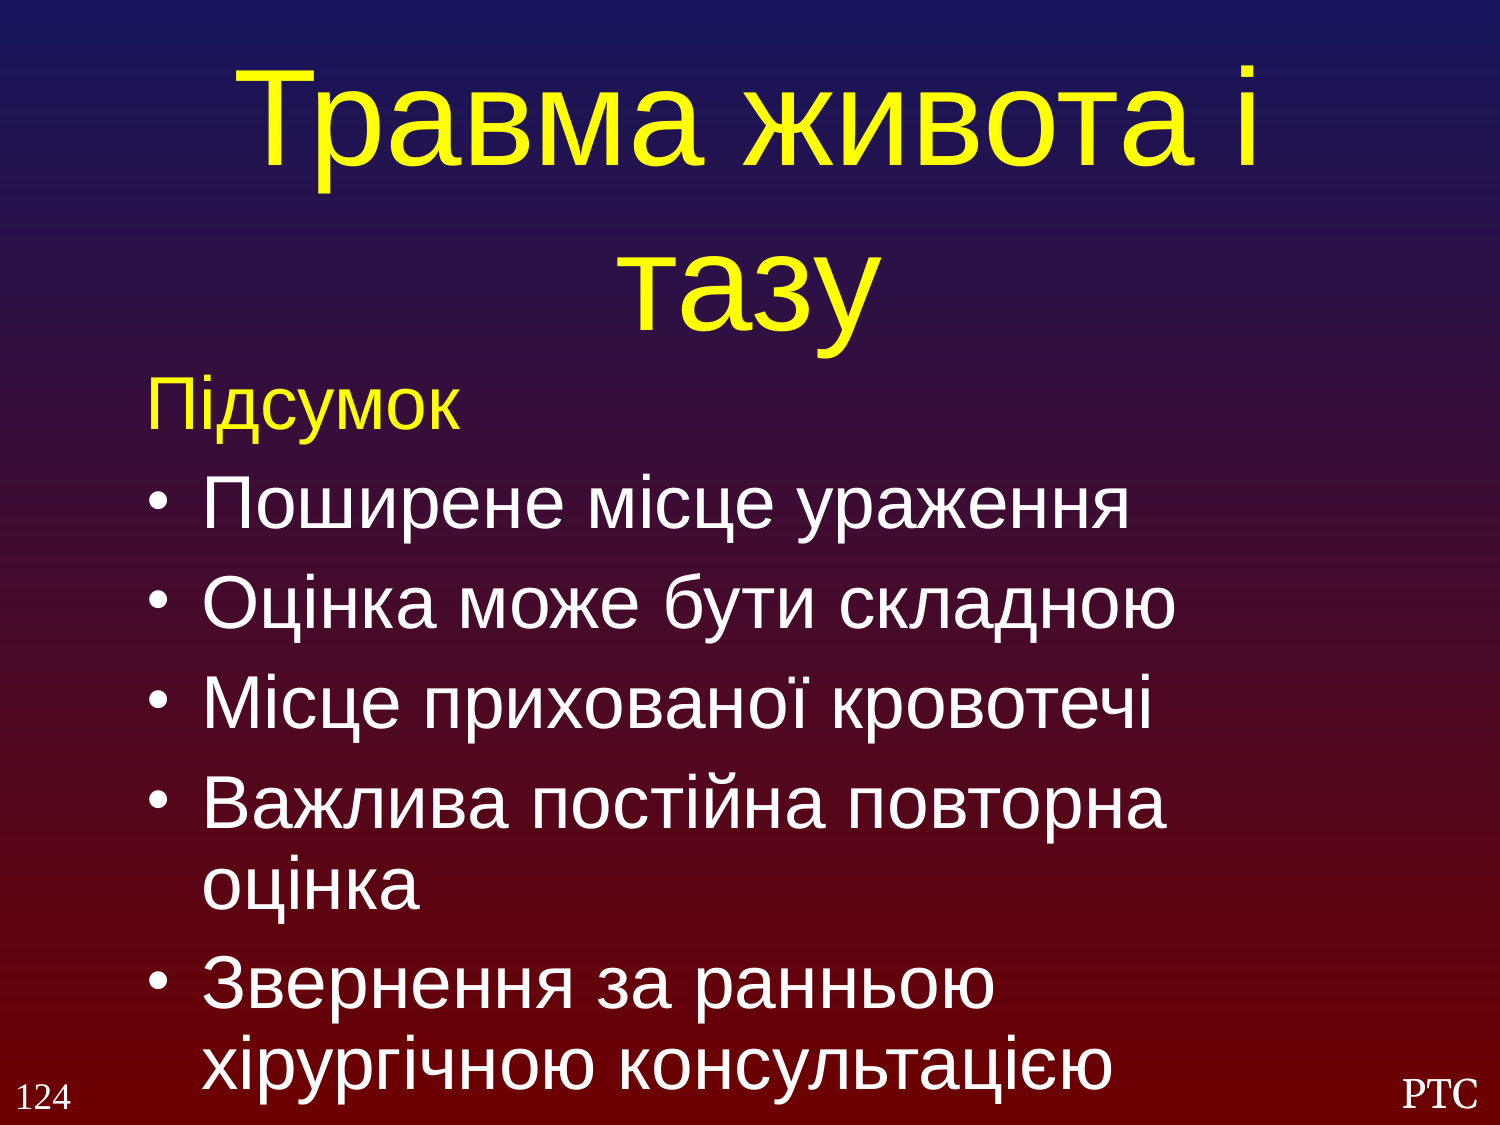

Травма живота і тазу
Підсумок
Поширене місце ураження
Оцінка може бути складною
Місце прихованої кровотечі
Важлива постійна повторна оцінка
Звернення за ранньою хірургічною консультацією
124